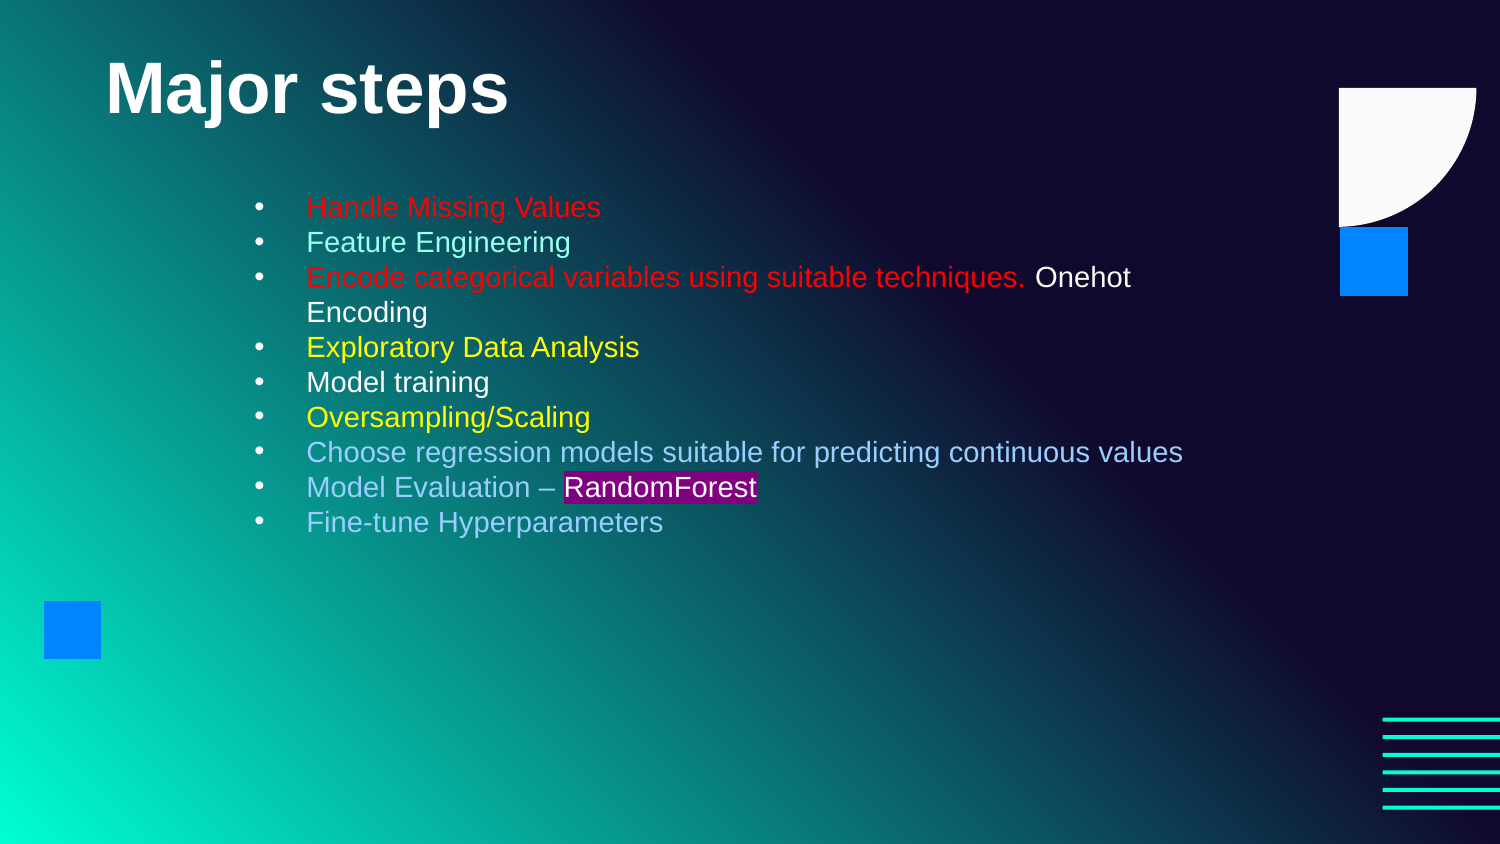

# Major steps
Handle Missing Values
Feature Engineering
Encode categorical variables using suitable techniques. Onehot Encoding
Exploratory Data Analysis
Model training
Oversampling/Scaling
Choose regression models suitable for predicting continuous values
Model Evaluation – RandomForest
Fine-tune Hyperparameters